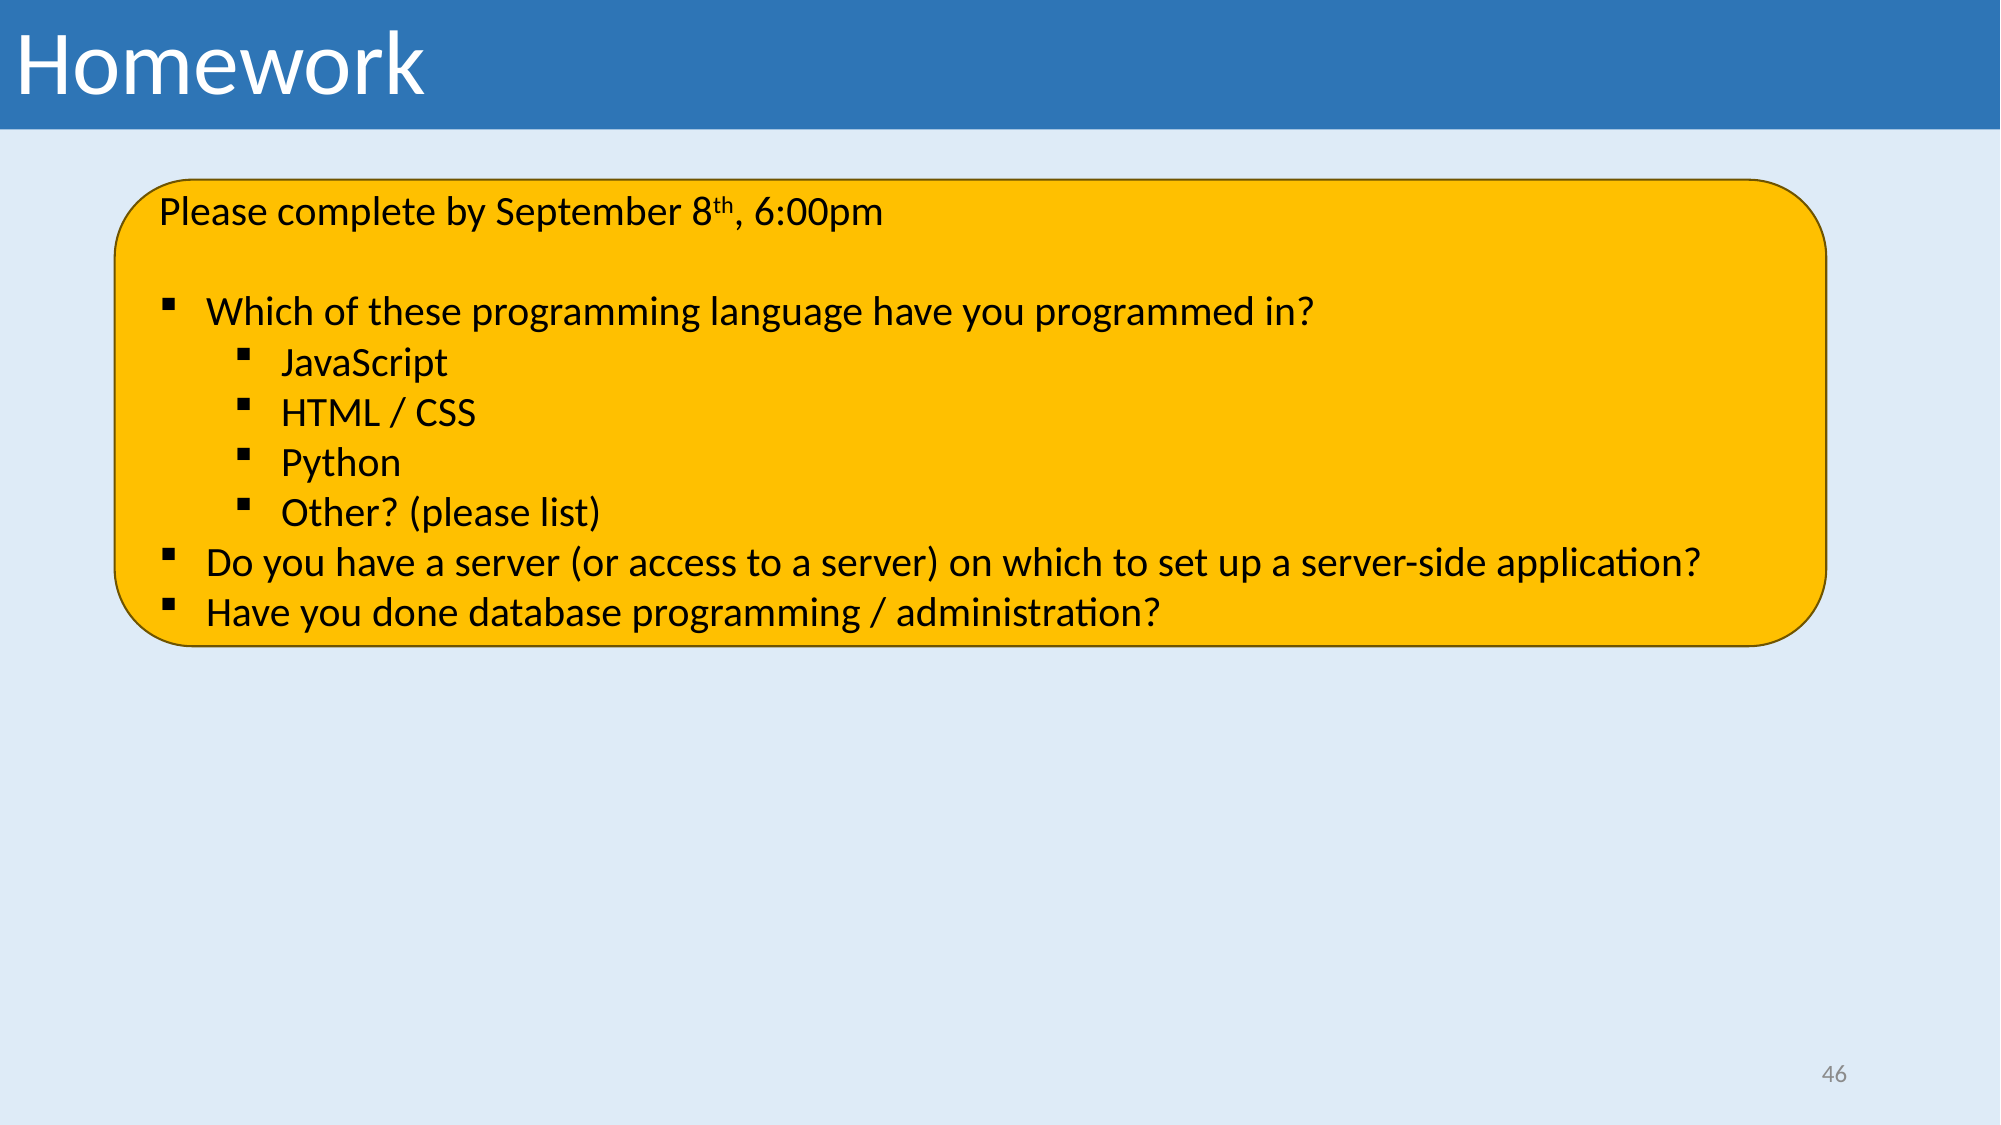

# Homework
Please complete by September 8th, 6:00pm

Which of these programming language have you programmed in?
JavaScript
HTML / CSS
Python
Other? (please list)
Do you have a server (or access to a server) on which to set up a server-side application?
Have you done database programming / administration?

46